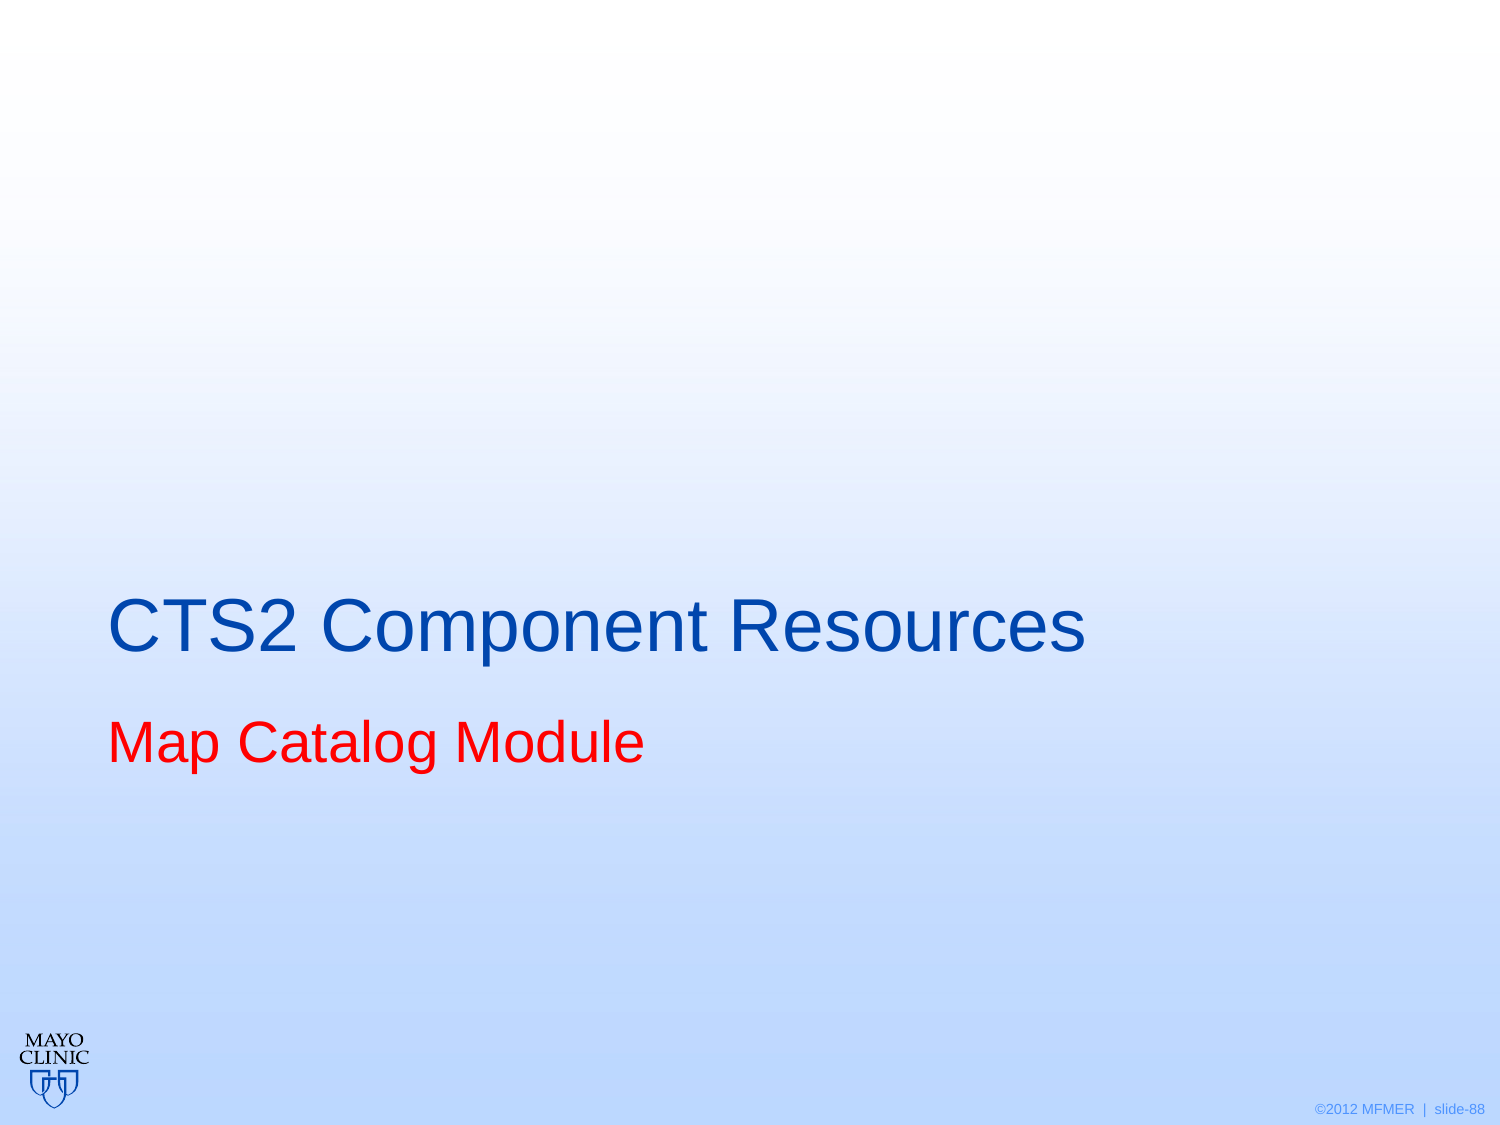

# CTS2 Component Resources
Map Catalog Module